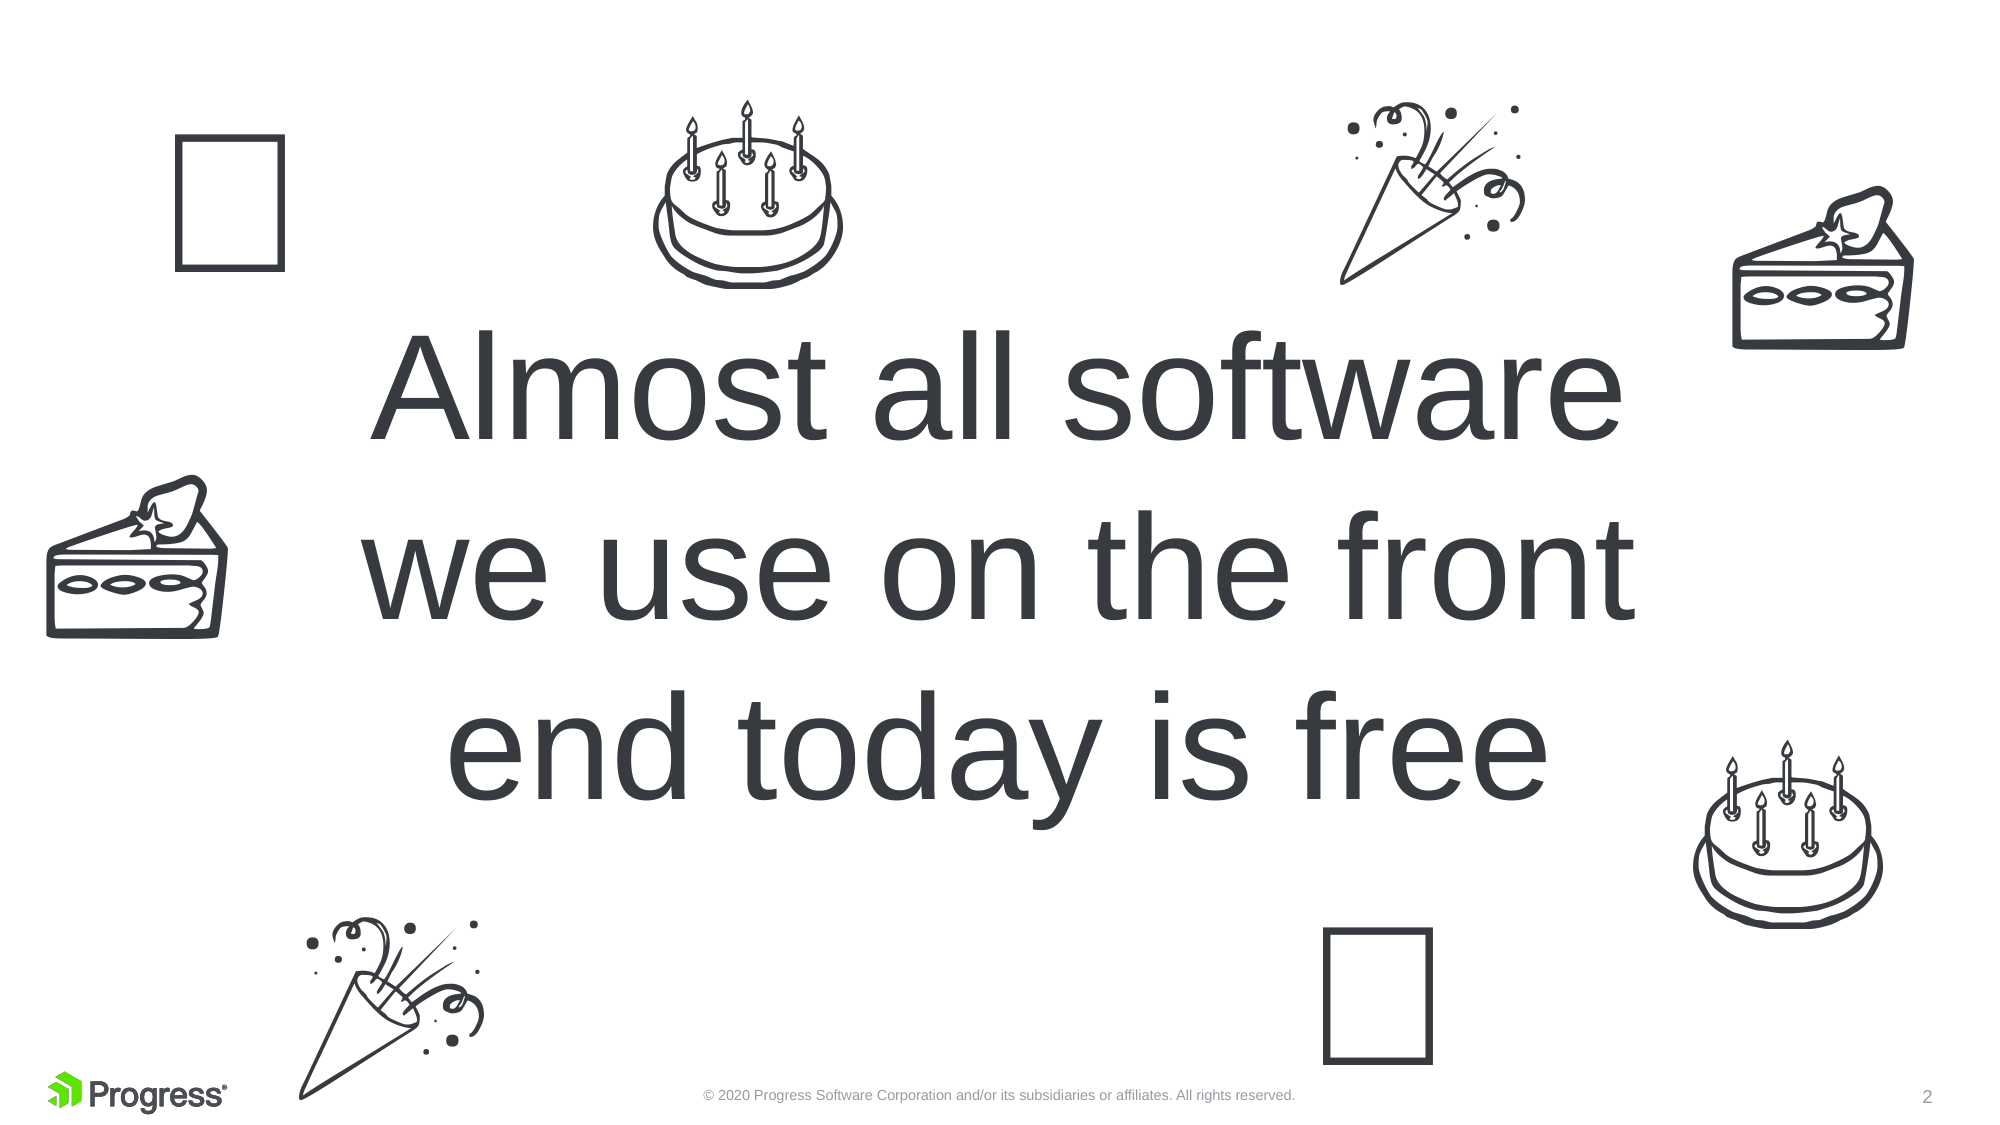

🎉
🎂
🥳
🍰
Almost all software we use on the front end today is free
🍰
🎂
🎉
🥳